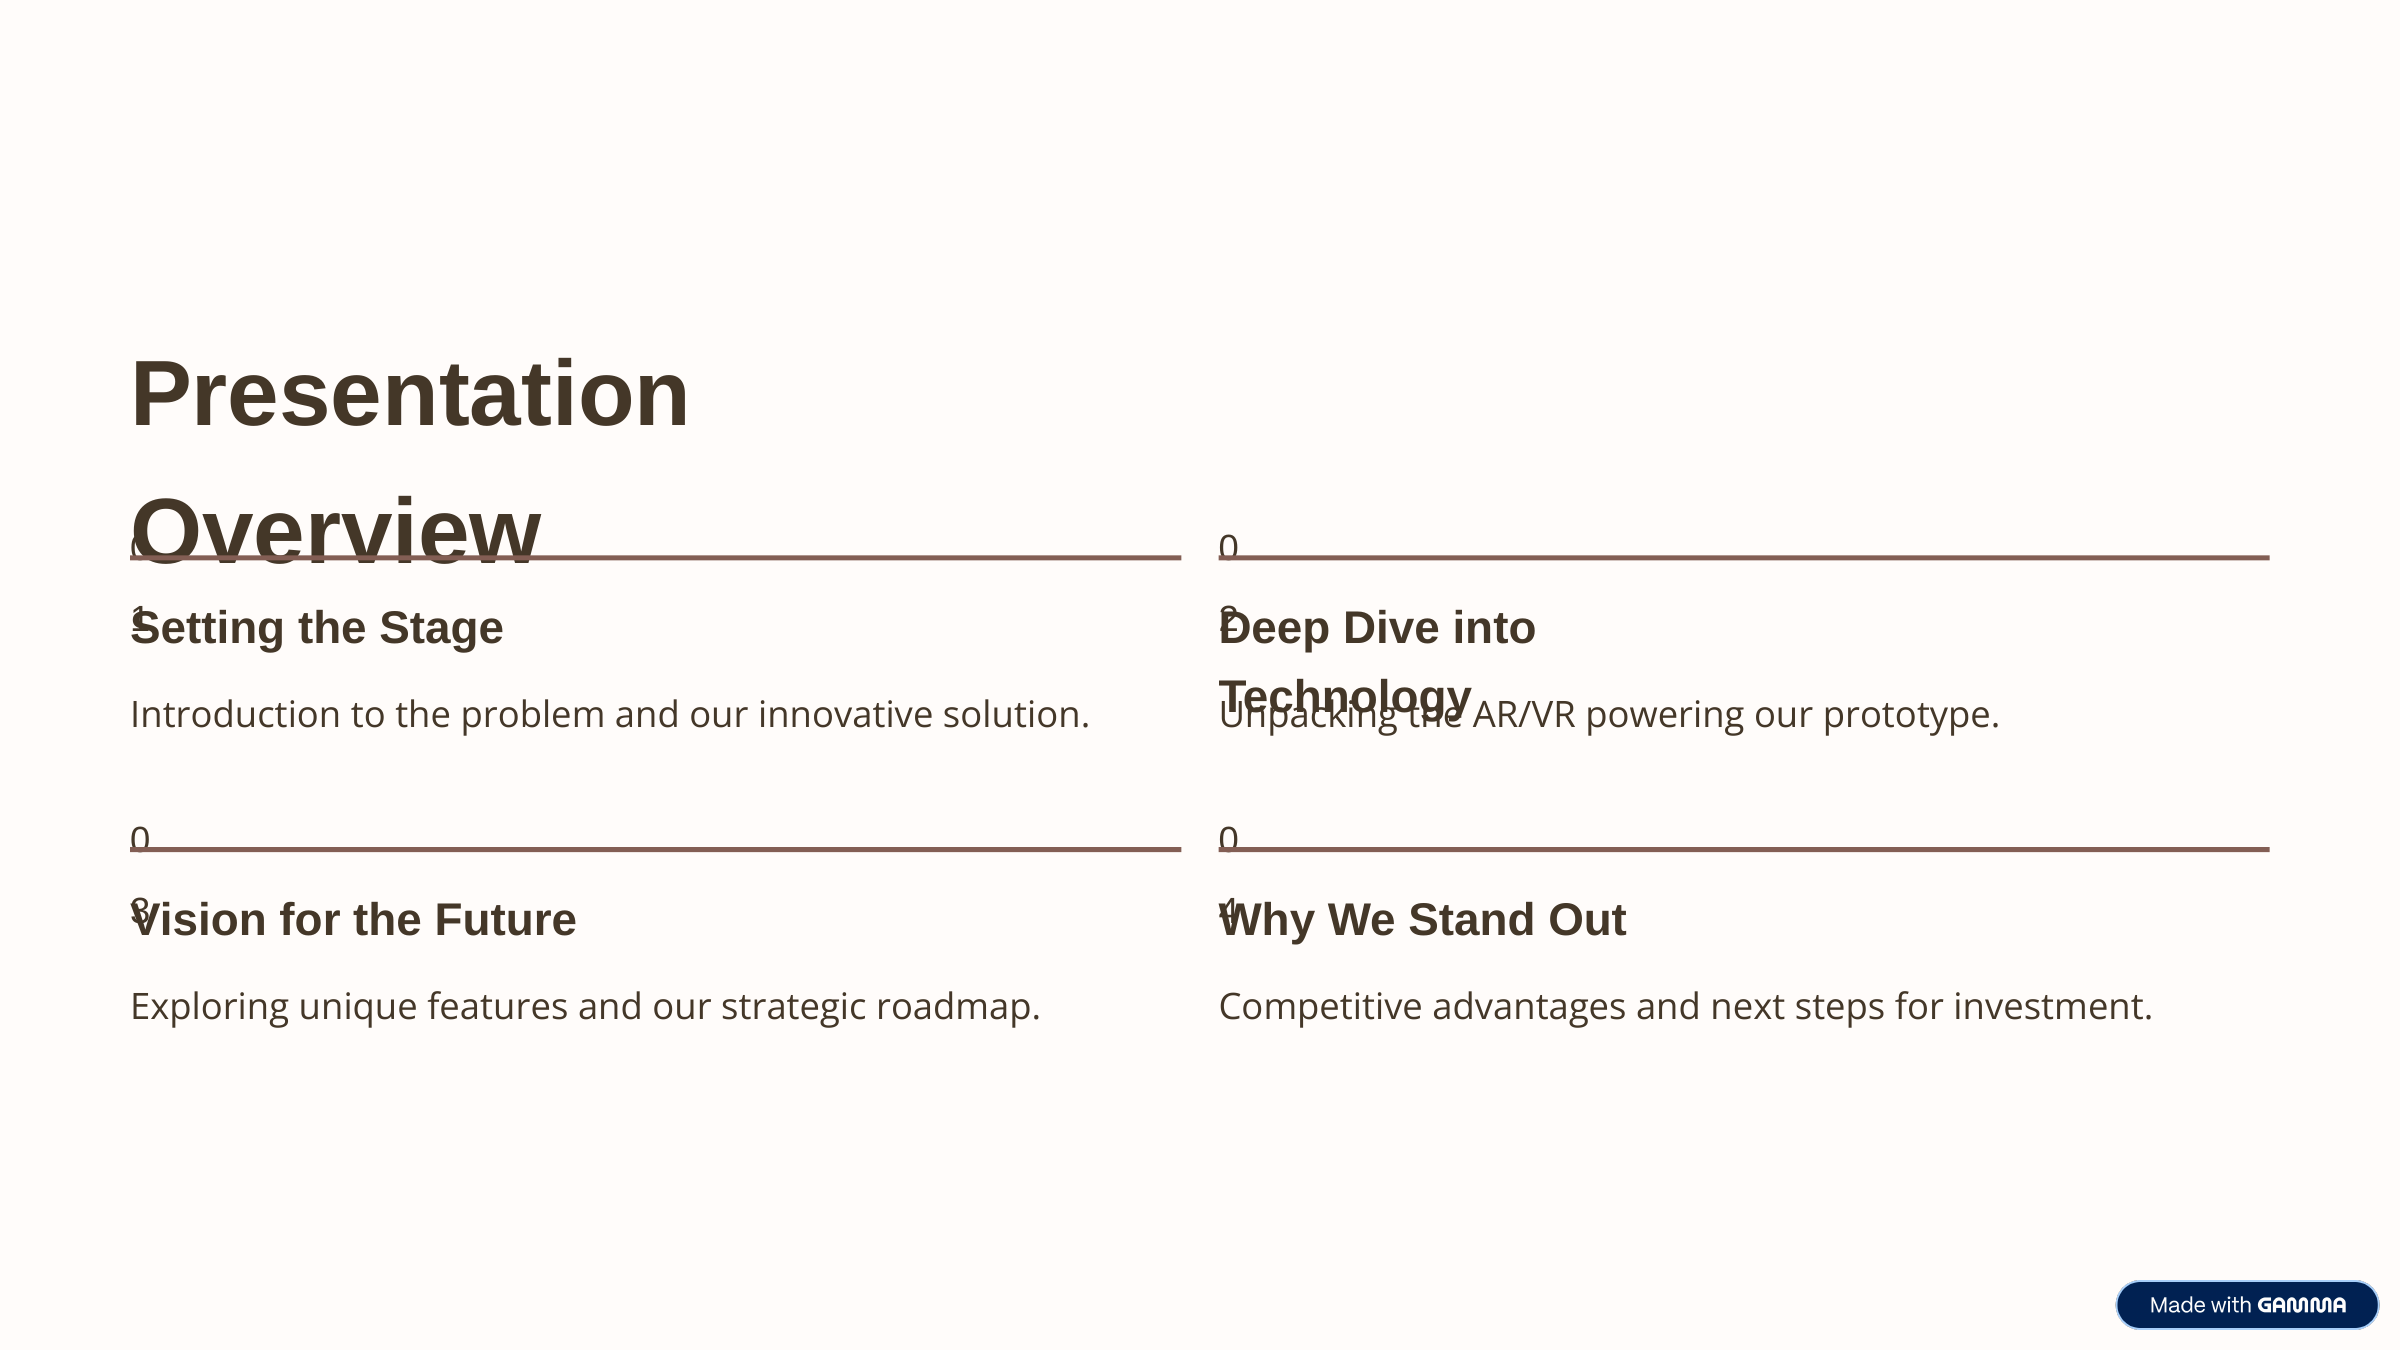

Presentation Overview
01
02

Setting the Stage
Deep Dive into Technology
Introduction to the problem and our innovative solution.
Unpacking the AR/VR powering our prototype.
03
04

Vision for the Future
Why We Stand Out
Exploring unique features and our strategic roadmap.
Competitive advantages and next steps for investment.